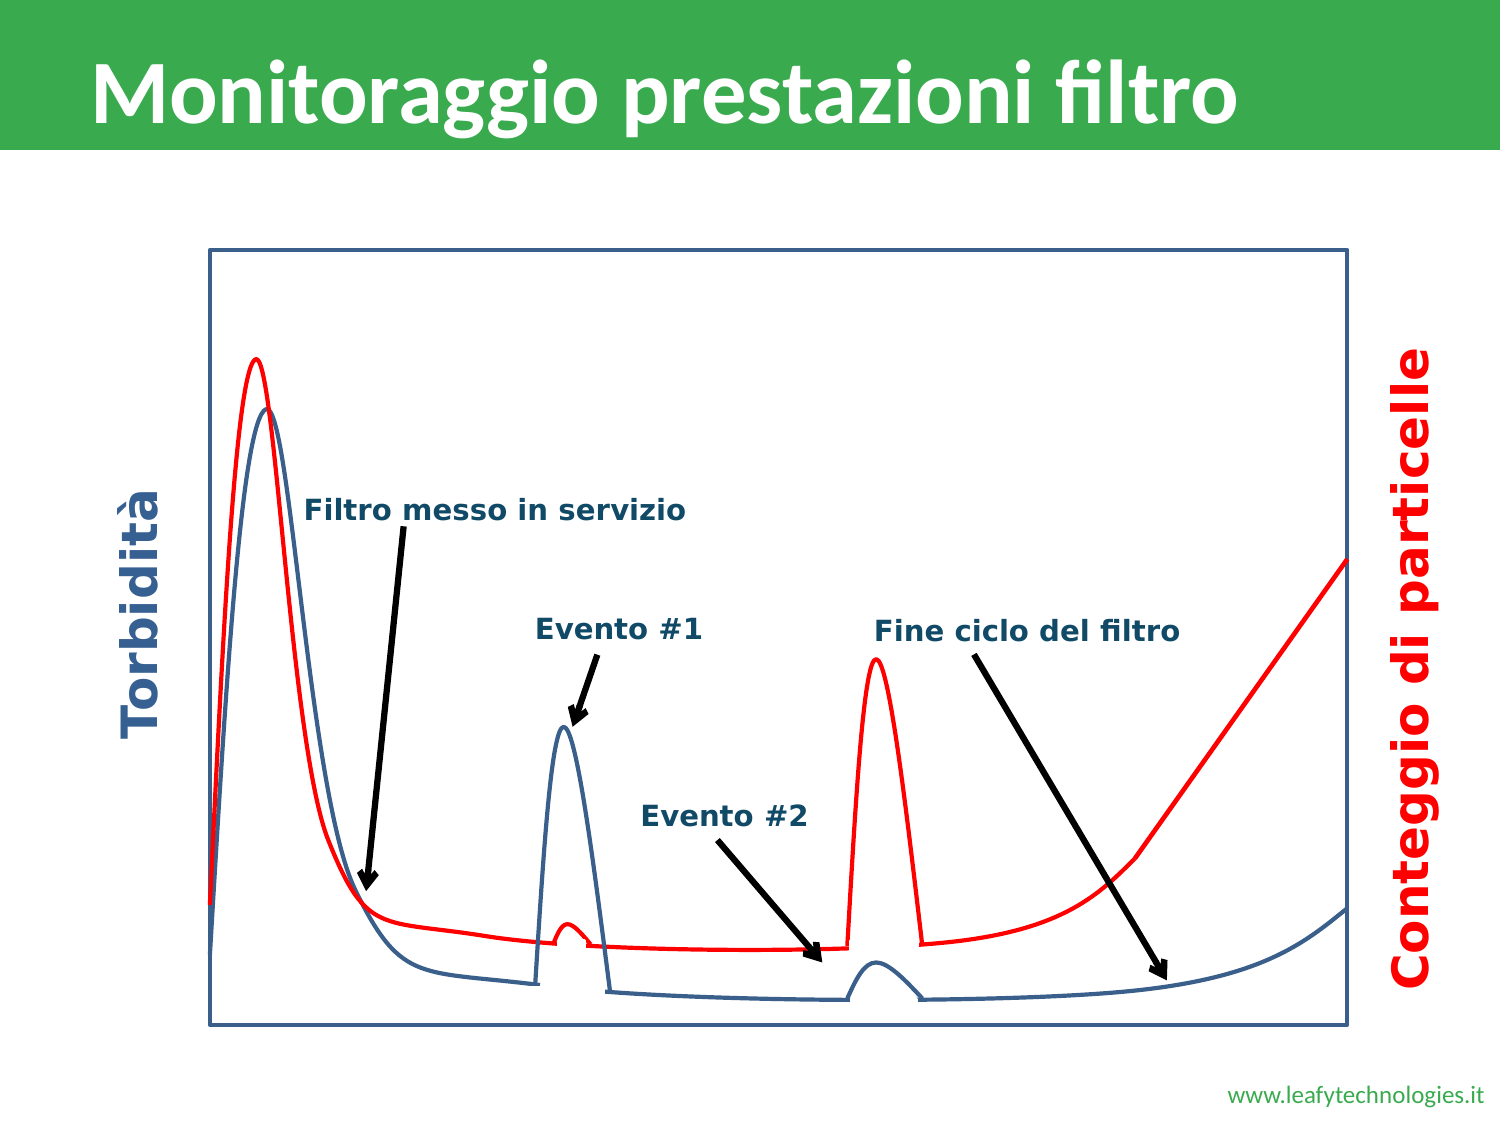

# Monitoraggio prestazioni filtro

Filtro messo in servizio
Torbidità
Evento #1

Fine ciclo del filtro
Conteggio di particelle

Evento #2